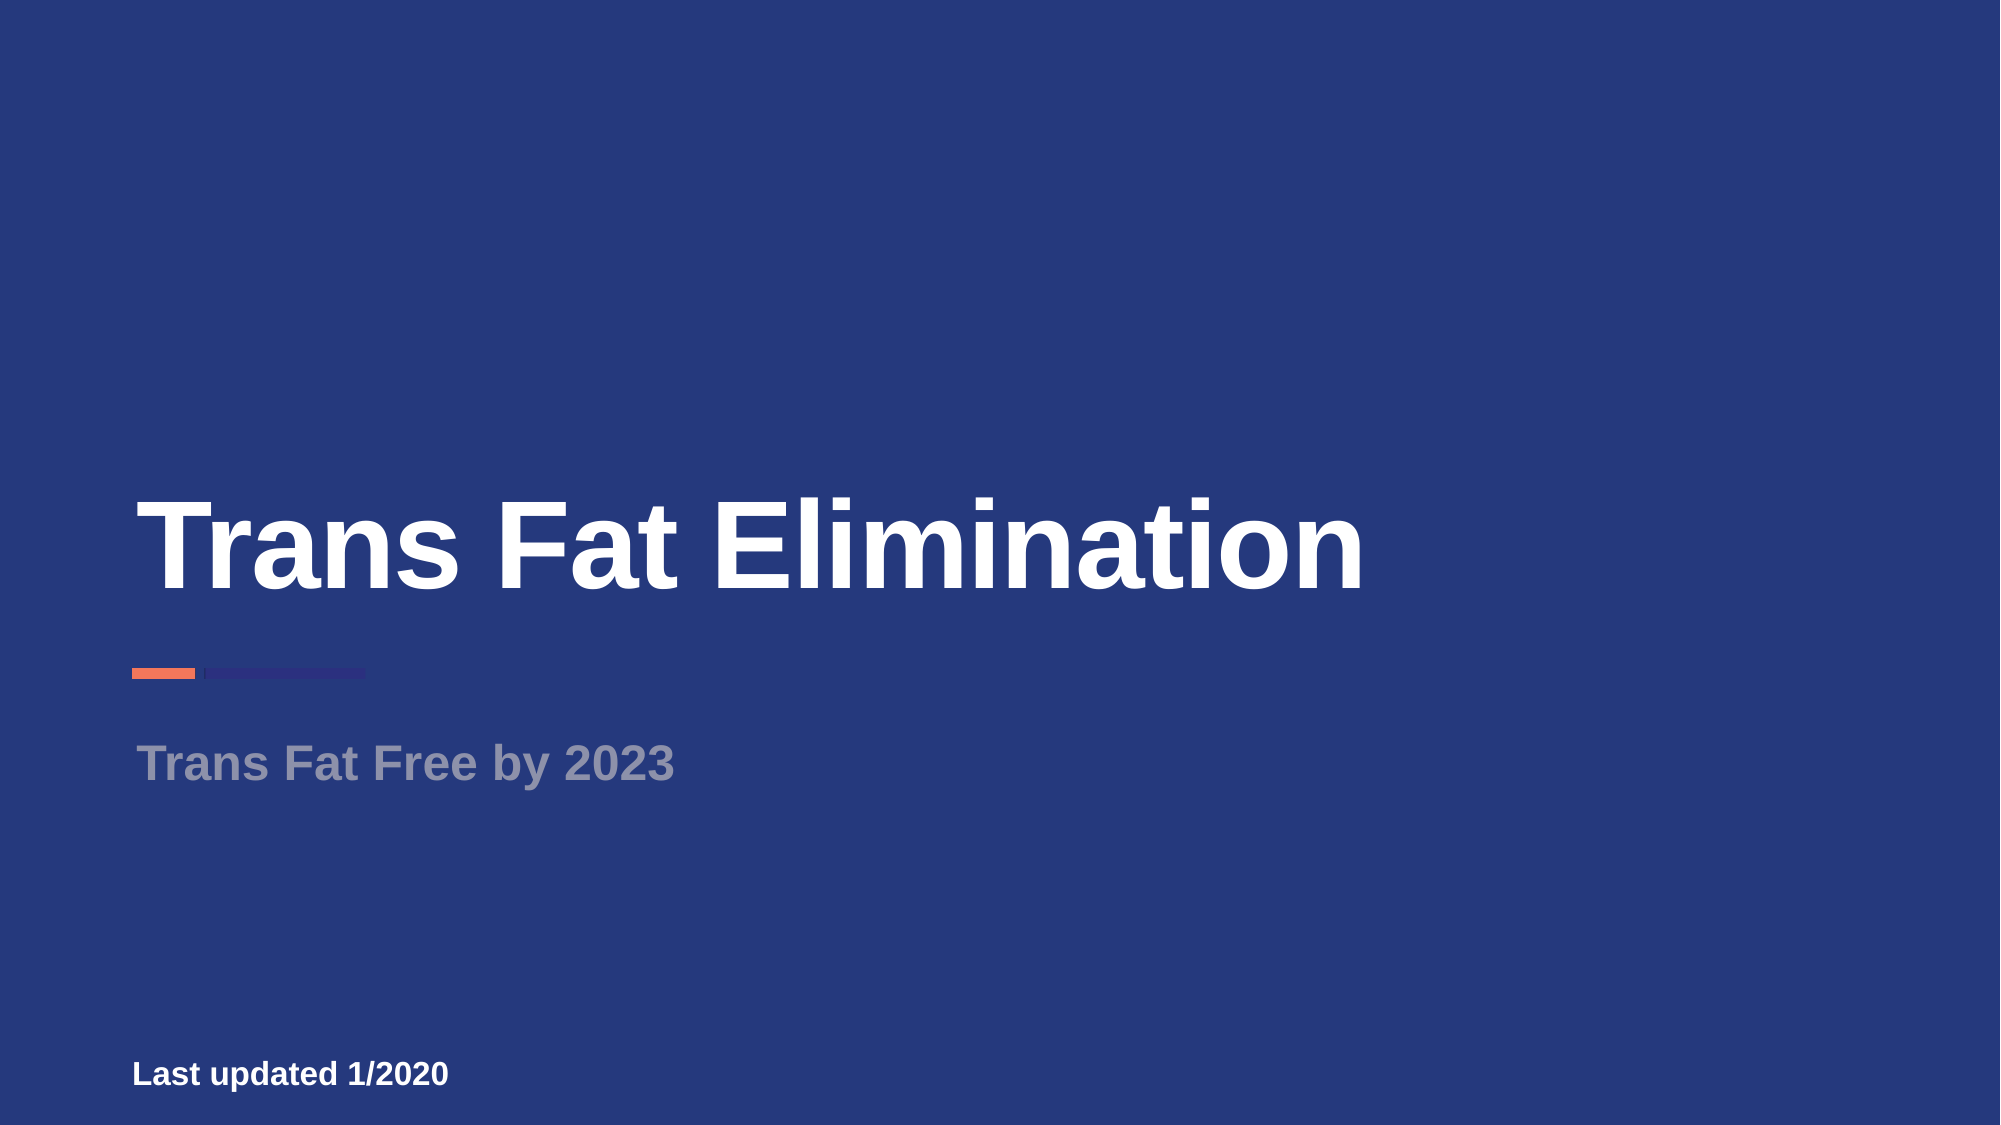

# Trans Fat Elimination
Trans Fat Free by 2023
Last updated 1/2020